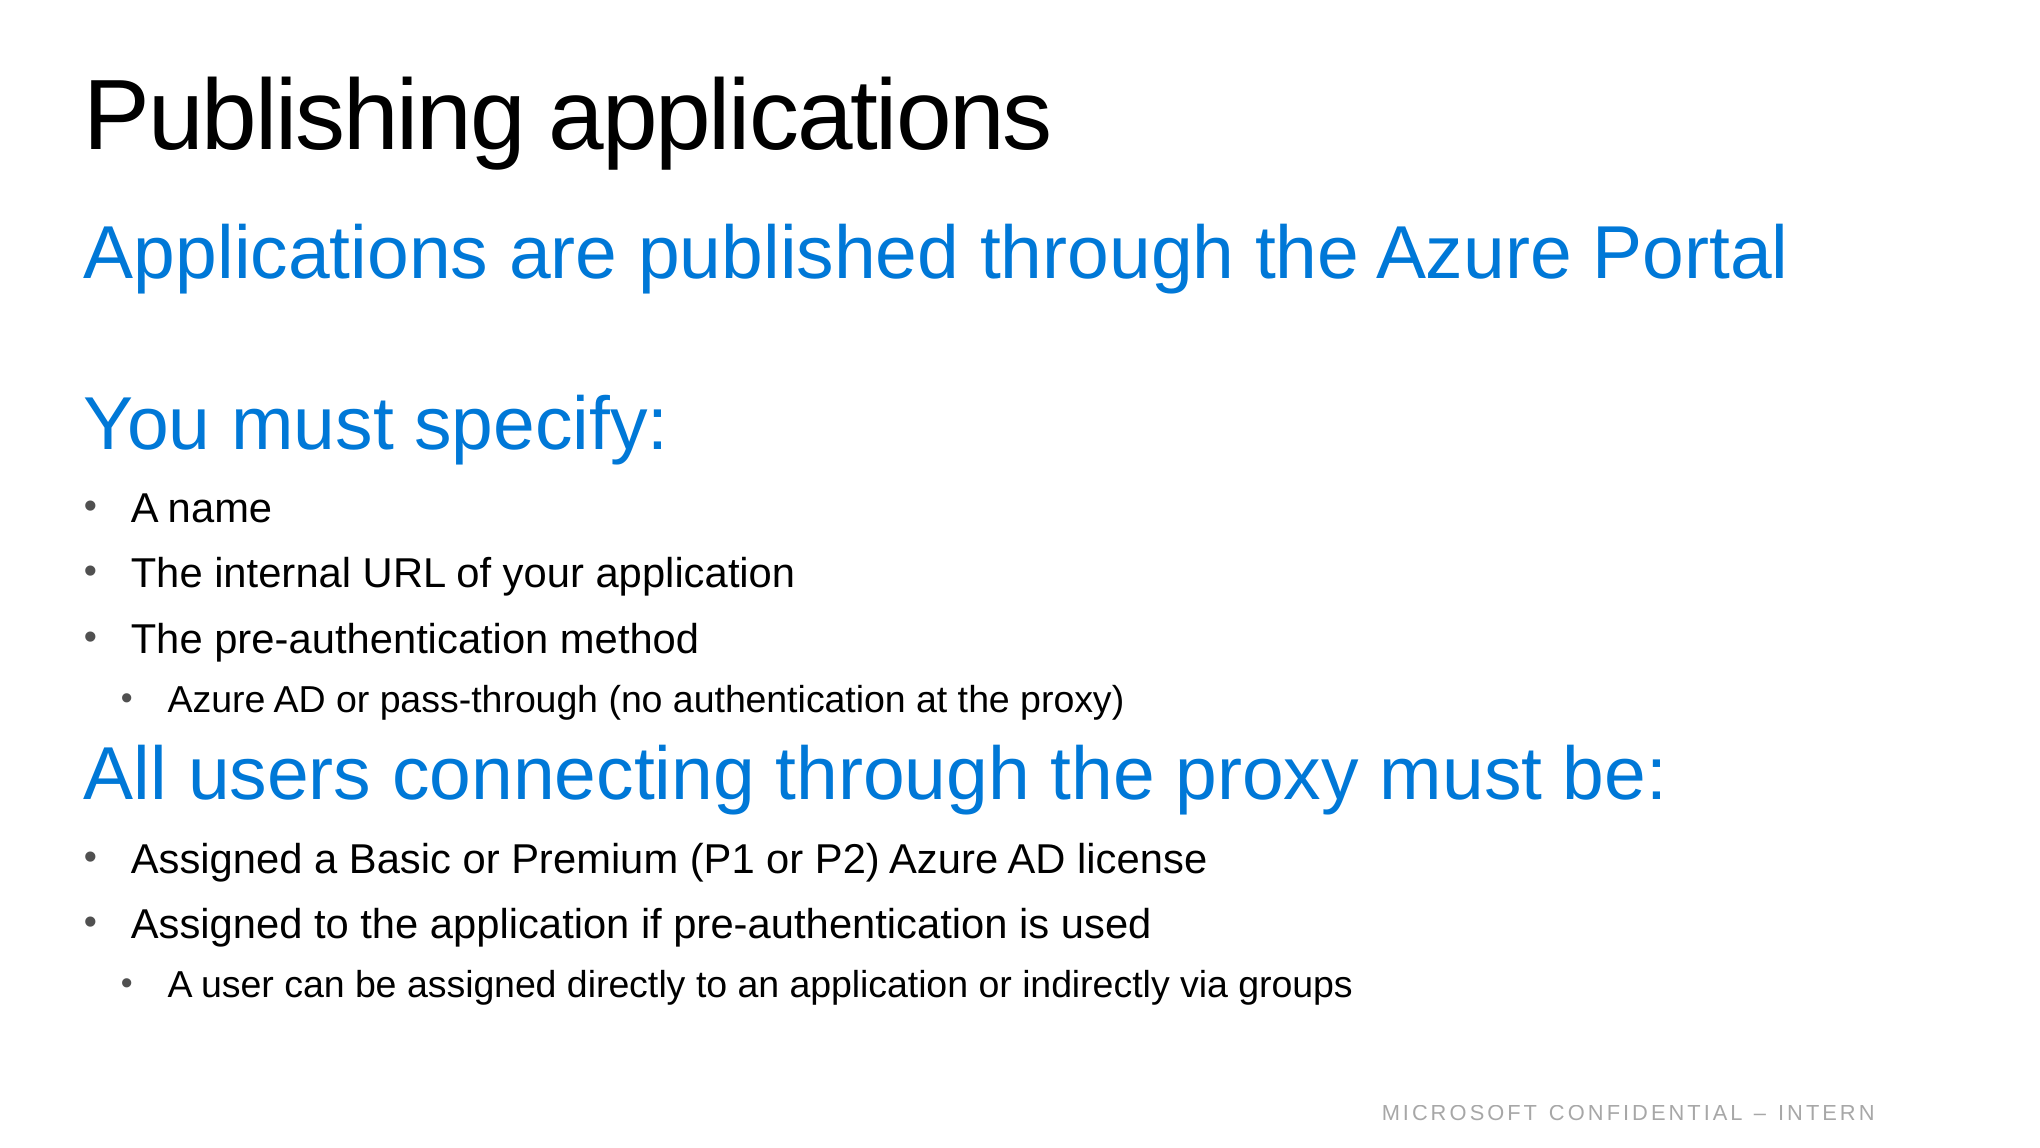

# Publishing applications
Applications are published through the Azure Portal

You must specify:
A name
The internal URL of your application
The pre-authentication method
Azure AD or pass-through (no authentication at the proxy)
All users connecting through the proxy must be:
Assigned a Basic or Premium (P1 or P2) Azure AD license
Assigned to the application if pre-authentication is used
A user can be assigned directly to an application or indirectly via groups